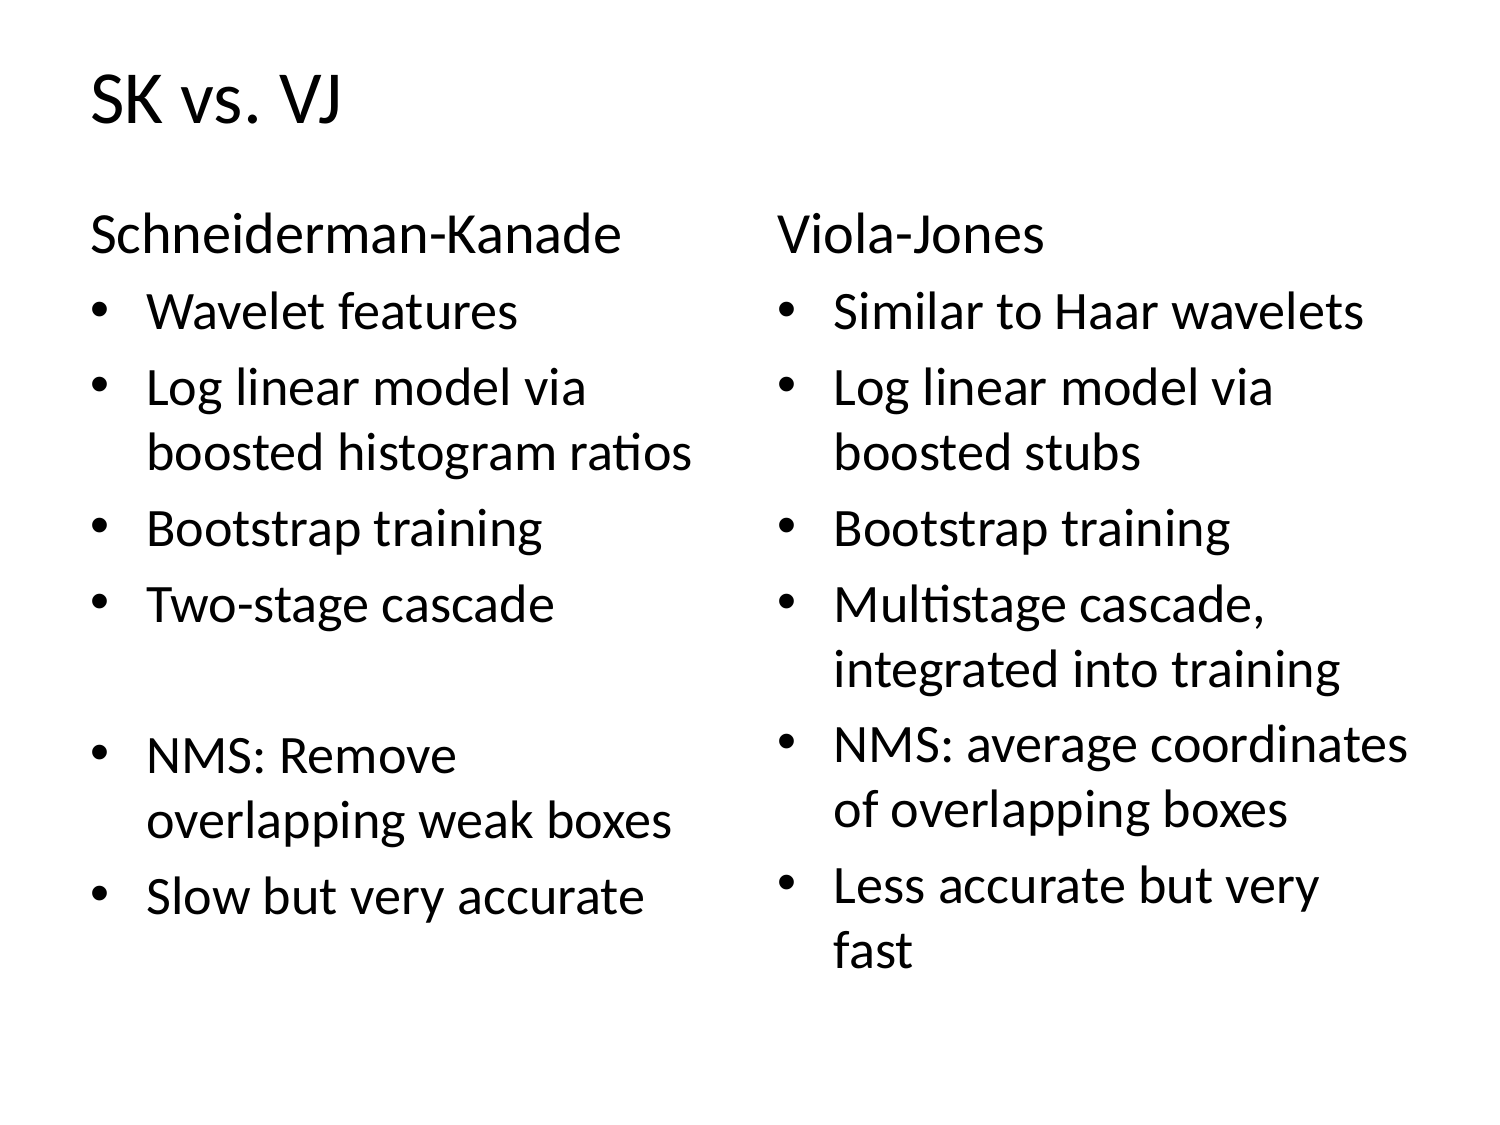

# SK vs. VJ
Schneiderman-Kanade
Wavelet features
Log linear model via boosted histogram ratios
Bootstrap training
Two-stage cascade

NMS: Remove overlapping weak boxes
Slow but very accurate
Viola-Jones
Similar to Haar wavelets
Log linear model via boosted stubs
Bootstrap training
Multistage cascade, integrated into training
NMS: average coordinates of overlapping boxes
Less accurate but very fast